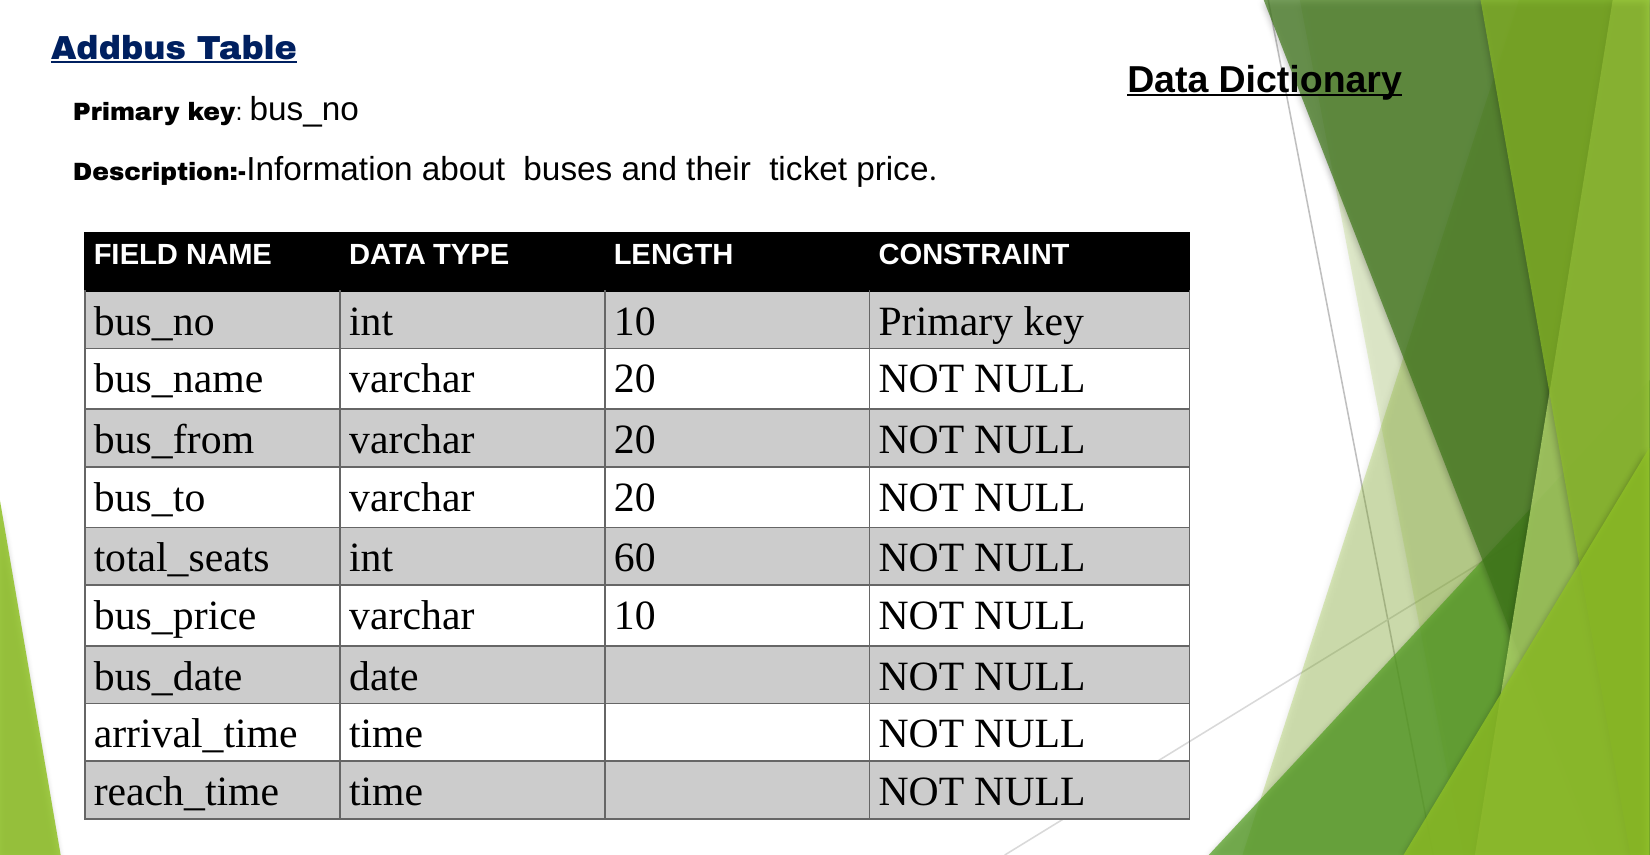

Addbus Table
    Primary key: bus_no
    Description:-Information about  buses and their  ticket price.
Data Dictionary
| FIELD NAME | DATA TYPE | LENGTH | CONSTRAINT |
| --- | --- | --- | --- |
| bus\_no | int | 10 | Primary key |
| bus\_name | varchar | 20 | NOT NULL |
| bus\_from | varchar | 20 | NOT NULL |
| bus\_to | varchar | 20 | NOT NULL |
| total\_seats | int | 60 | NOT NULL |
| bus\_price | varchar | 10 | NOT NULL |
| bus\_date | date |  | NOT NULL |
| arrival\_time | time |  | NOT NULL |
| reach\_time | time |  | NOT NULL |